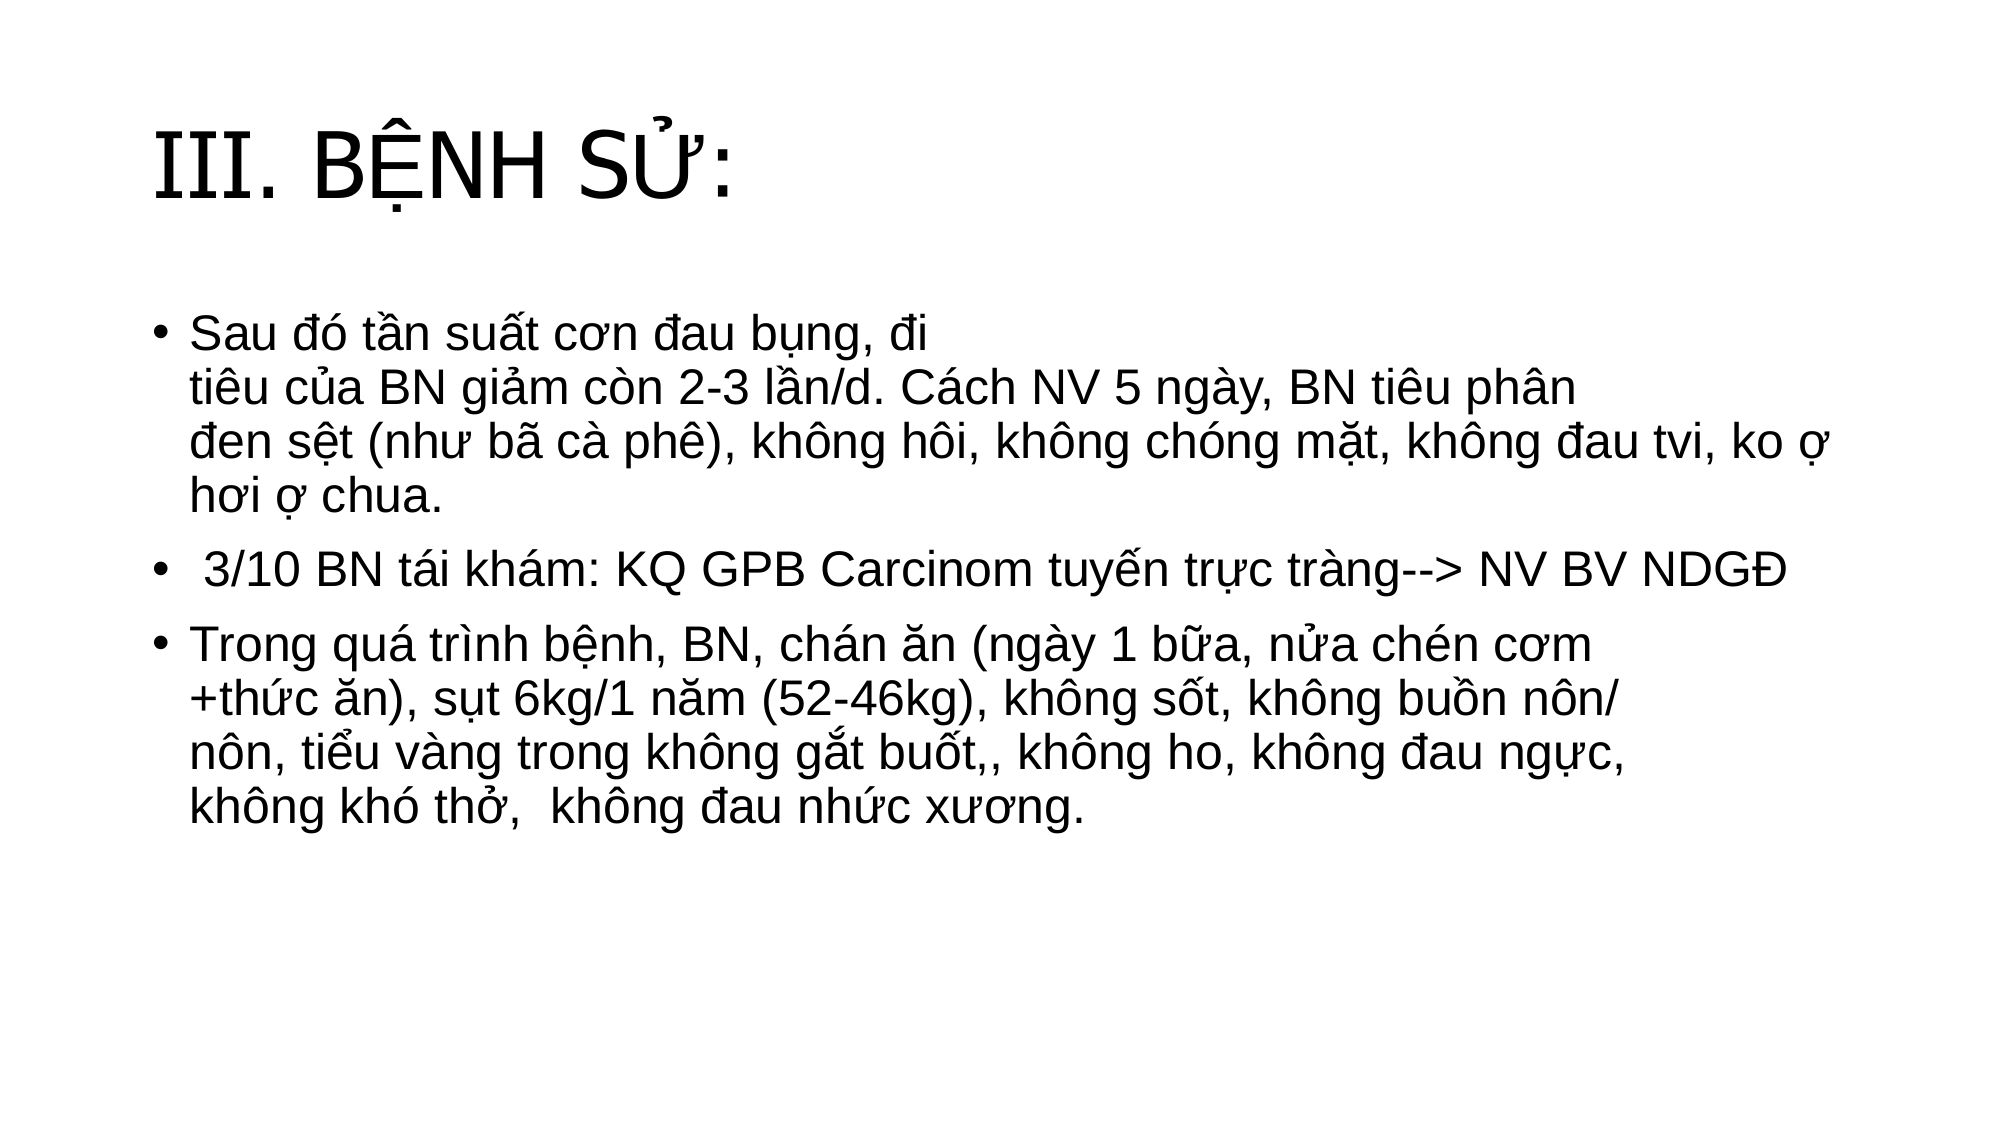

# III. BỆNH SỬ:
Sau đó tần suất cơn đau bụng, đi tiêu của BN giảm còn 2-3 lần/d. Cách NV 5 ngày, BN tiêu phân đen sệt (như bã cà phê), không hôi, không chóng mặt, không đau tvi, ko ợ hơi ợ chua.
 3/10 BN tái khám: KQ GPB Carcinom tuyến trực tràng--> NV BV NDGĐ
Trong quá trình bệnh, BN, chán ăn (ngày 1 bữa, nửa chén cơm +thức ăn), sụt 6kg/1 năm (52-46kg), không sốt, không buồn nôn/ nôn, tiểu vàng trong không gắt buốt,, không ho, không đau ngực, không khó thở,  không đau nhức xương.